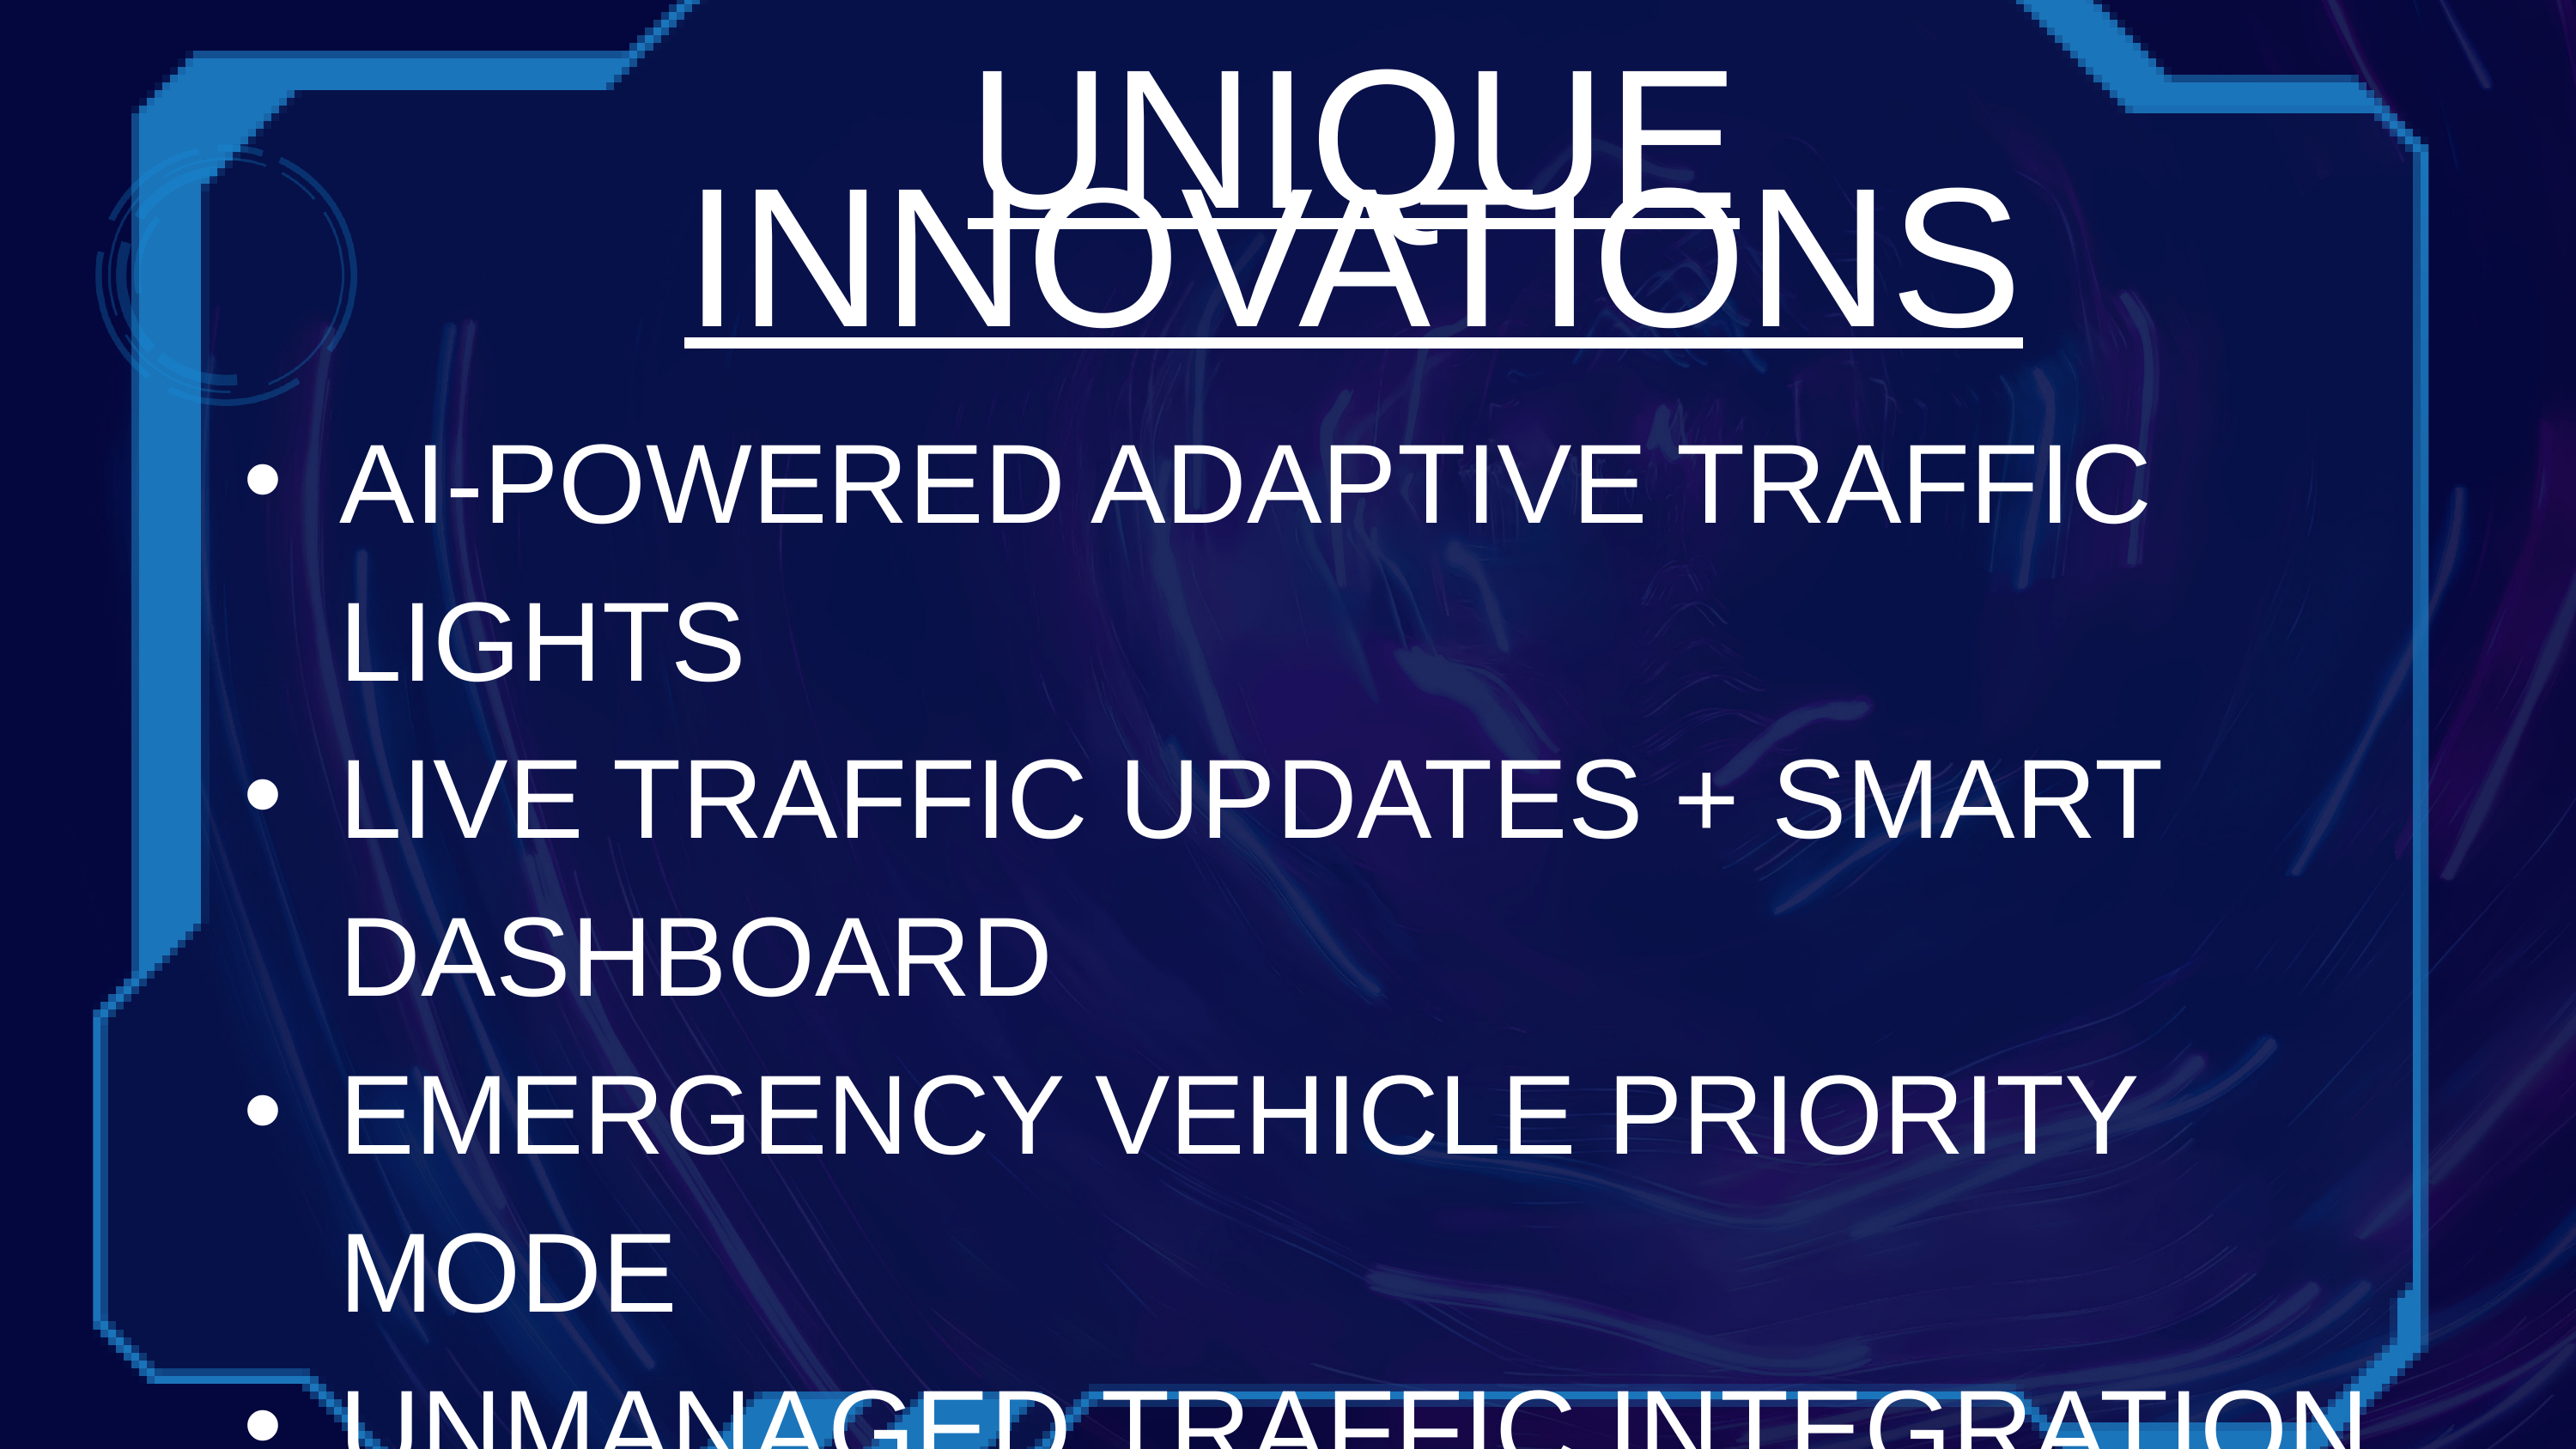

UNIQUE INNOVATIONS

AI-POWERED ADAPTIVE TRAFFIC LIGHTS
LIVE TRAFFIC UPDATES + SMART DASHBOARD
EMERGENCY VEHICLE PRIORITY MODE
UNMANAGED TRAFFIC INTEGRATION
ACCIDENT PREVENTION